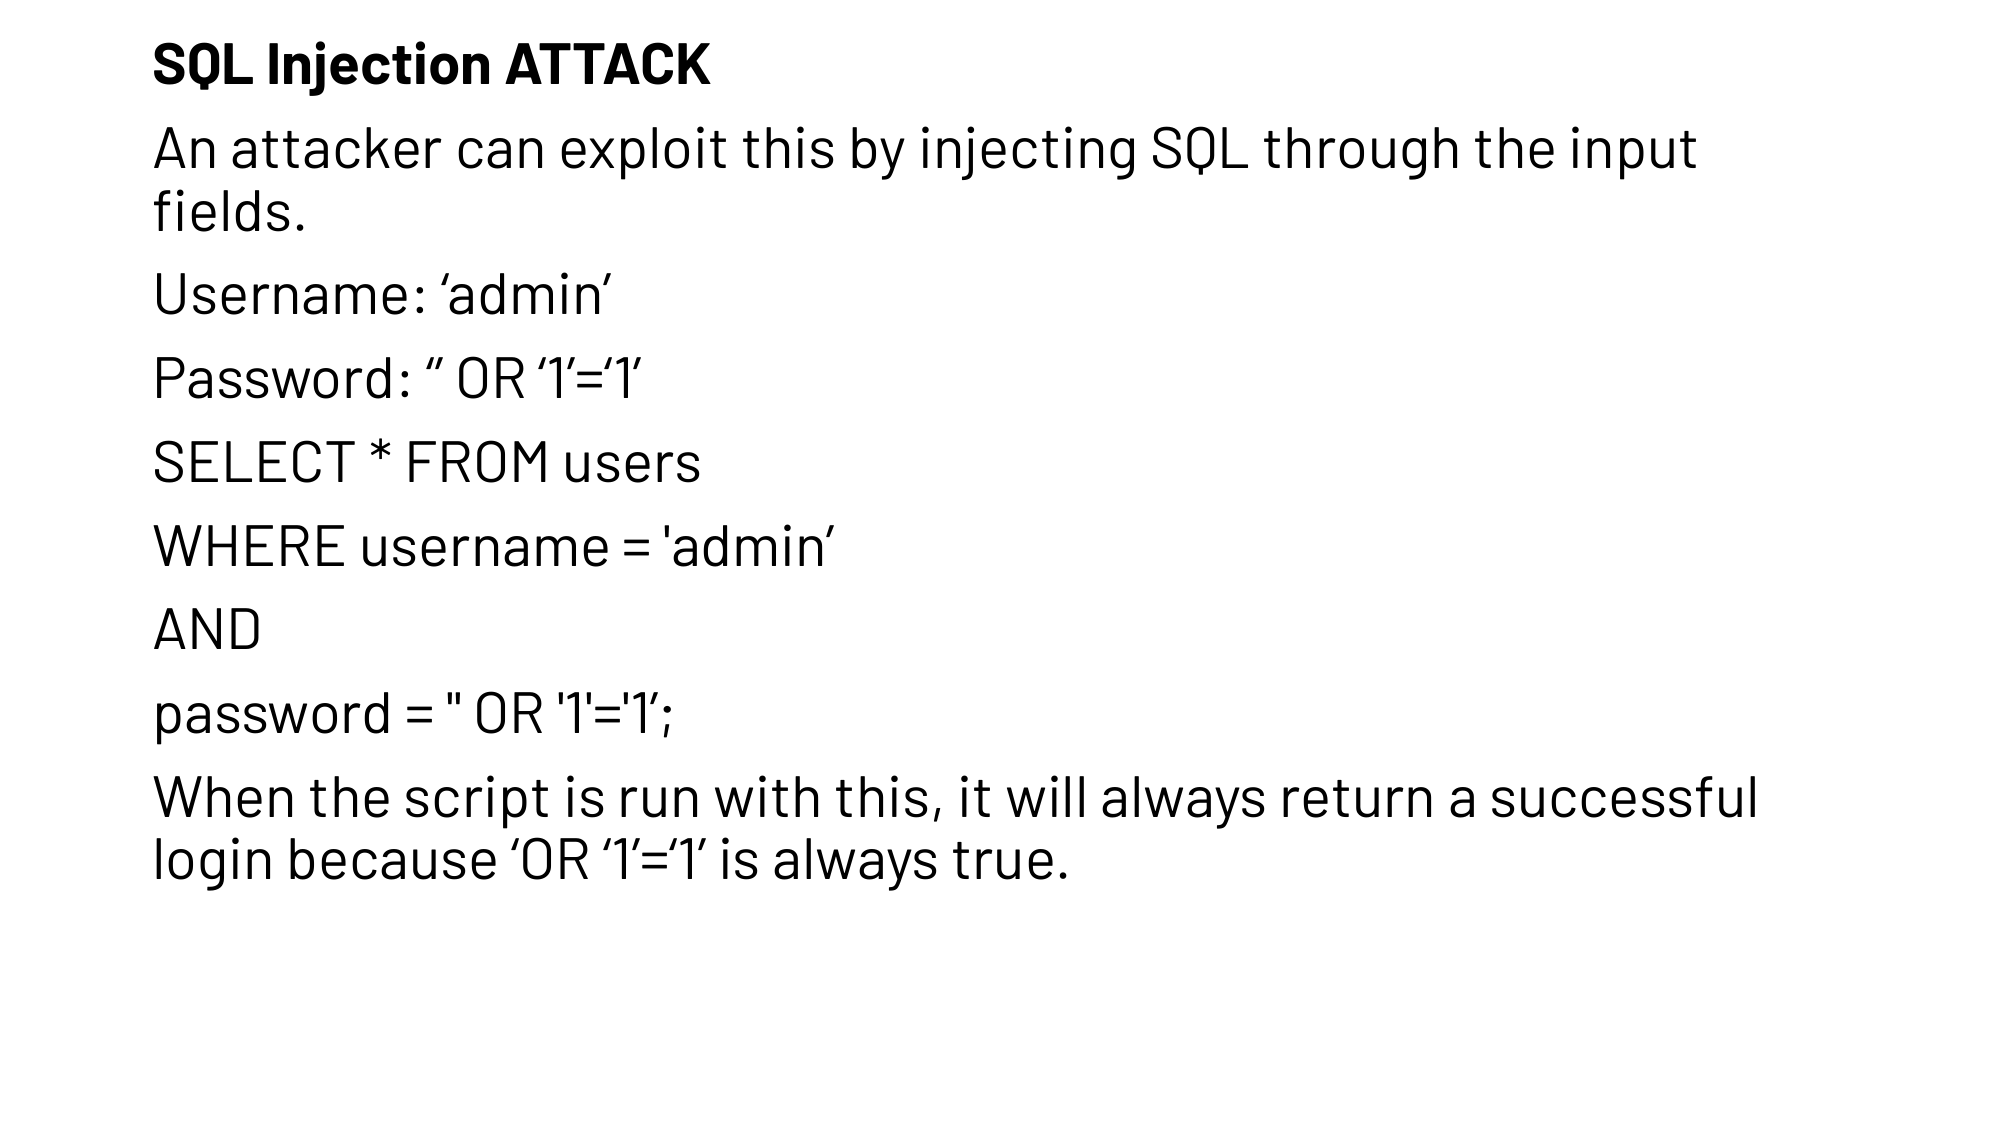

SQL Injection ATTACK
An attacker can exploit this by injecting SQL through the input fields.
Username: ‘admin’
Password: ‘’ OR ‘1’=‘1’
SELECT * FROM users
WHERE username = 'admin’
AND
password = '' OR '1'='1’;
When the script is run with this, it will always return a successful login because ‘OR ‘1’=‘1’ is always true.